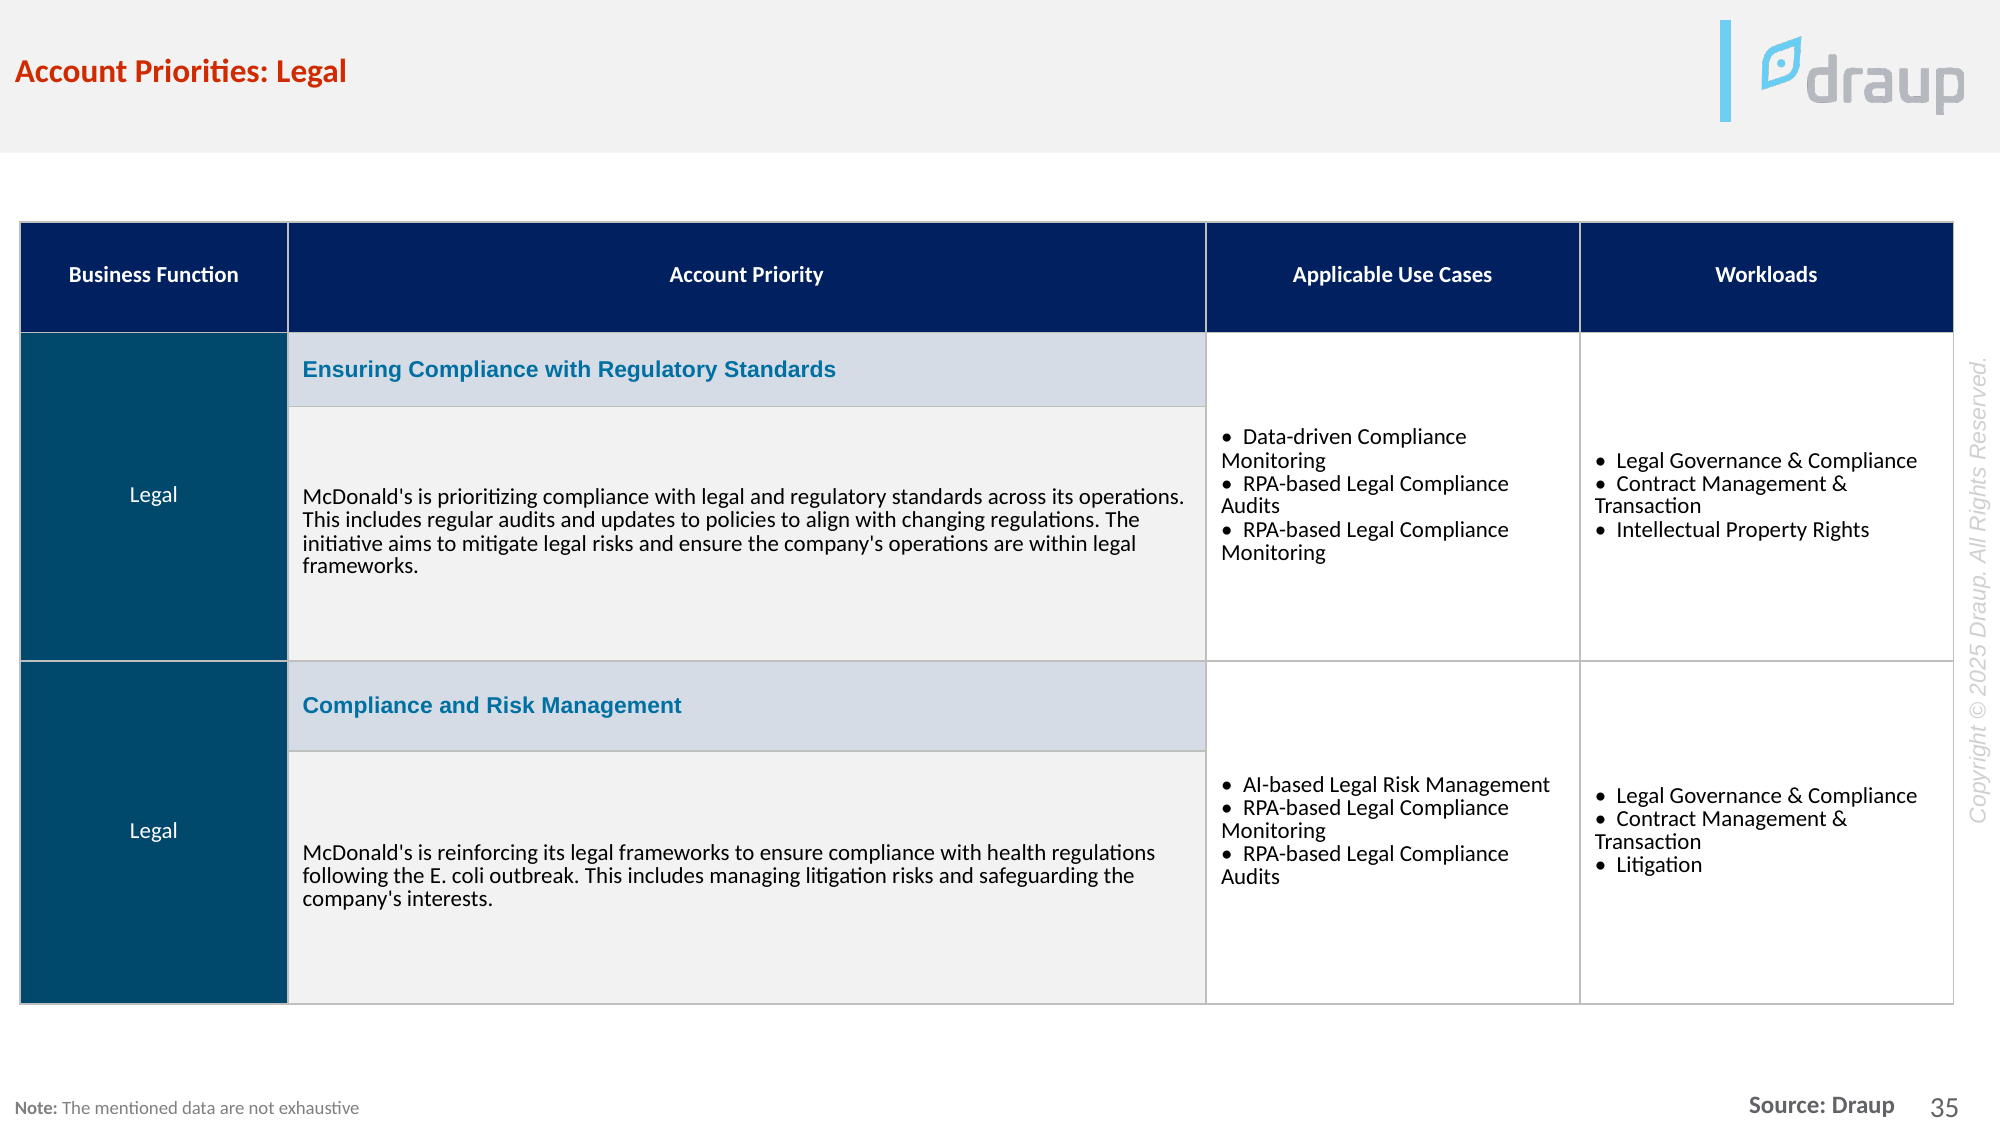

Account Priorities: Legal
| Business Function | Account Priority | Applicable Use Cases | Workloads |
| --- | --- | --- | --- |
| Legal | Ensuring Compliance with Regulatory Standards | • Data-driven Compliance Monitoring • RPA-based Legal Compliance Audits • RPA-based Legal Compliance Monitoring | • Legal Governance & Compliance • Contract Management & Transaction • Intellectual Property Rights |
|  | McDonald's is prioritizing compliance with legal and regulatory standards across its operations. This includes regular audits and updates to policies to align with changing regulations. The initiative aims to mitigate legal risks and ensure the company's operations are within legal frameworks. |  |  |
| Legal | Compliance and Risk Management | • AI-based Legal Risk Management • RPA-based Legal Compliance Monitoring • RPA-based Legal Compliance Audits | • Legal Governance & Compliance • Contract Management & Transaction • Litigation |
|  | McDonald's is reinforcing its legal frameworks to ensure compliance with health regulations following the E. coli outbreak. This includes managing litigation risks and safeguarding the company's interests. |  |  |
Note: The mentioned data are not exhaustive